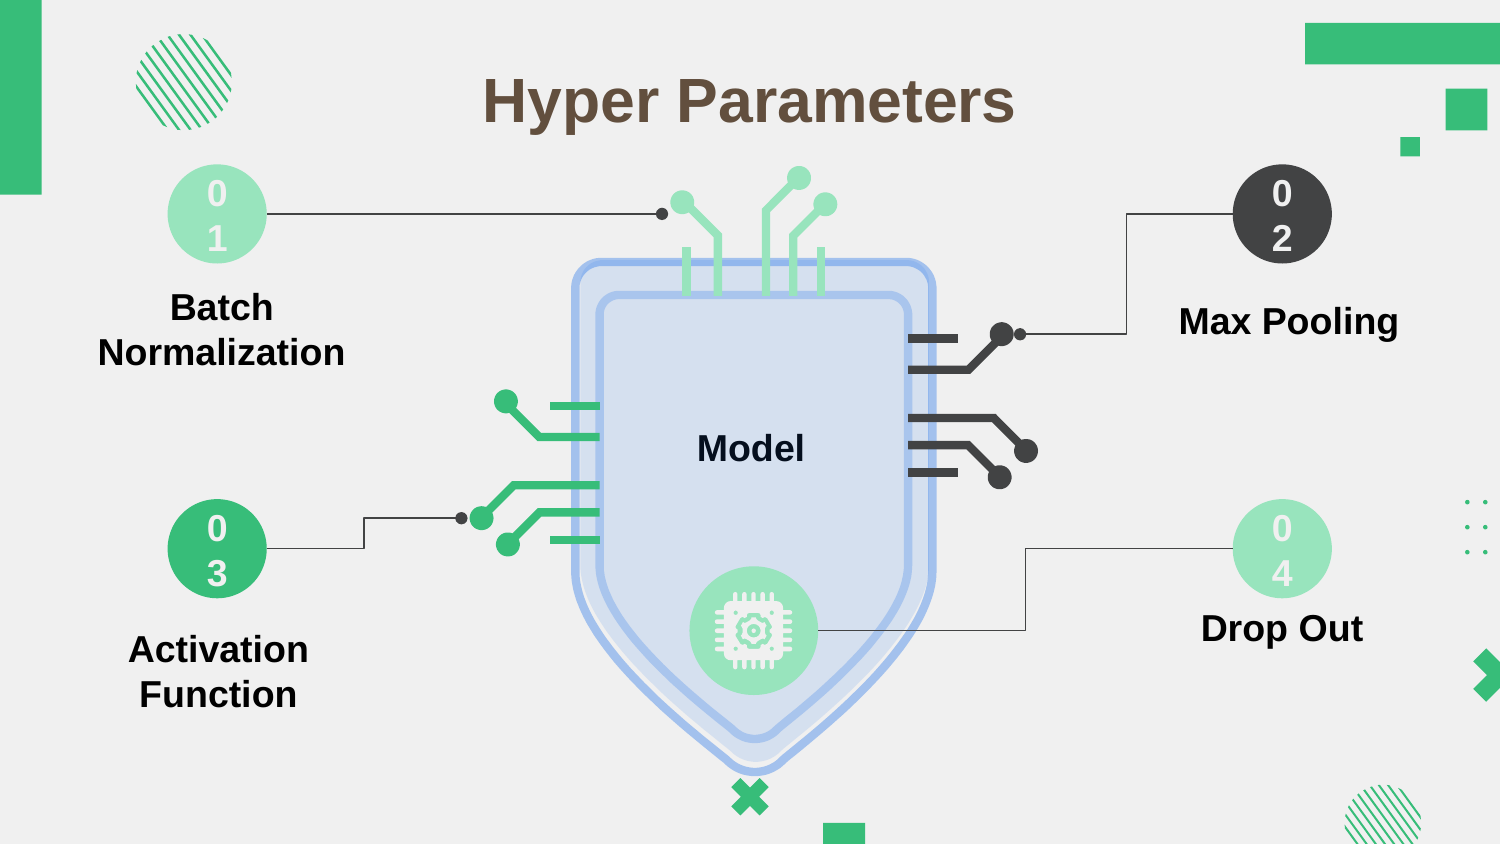

# Hyper Parameters
01
Batch Normalization

02
Max Pooling

Model
03
Activation Function

04
Drop Out